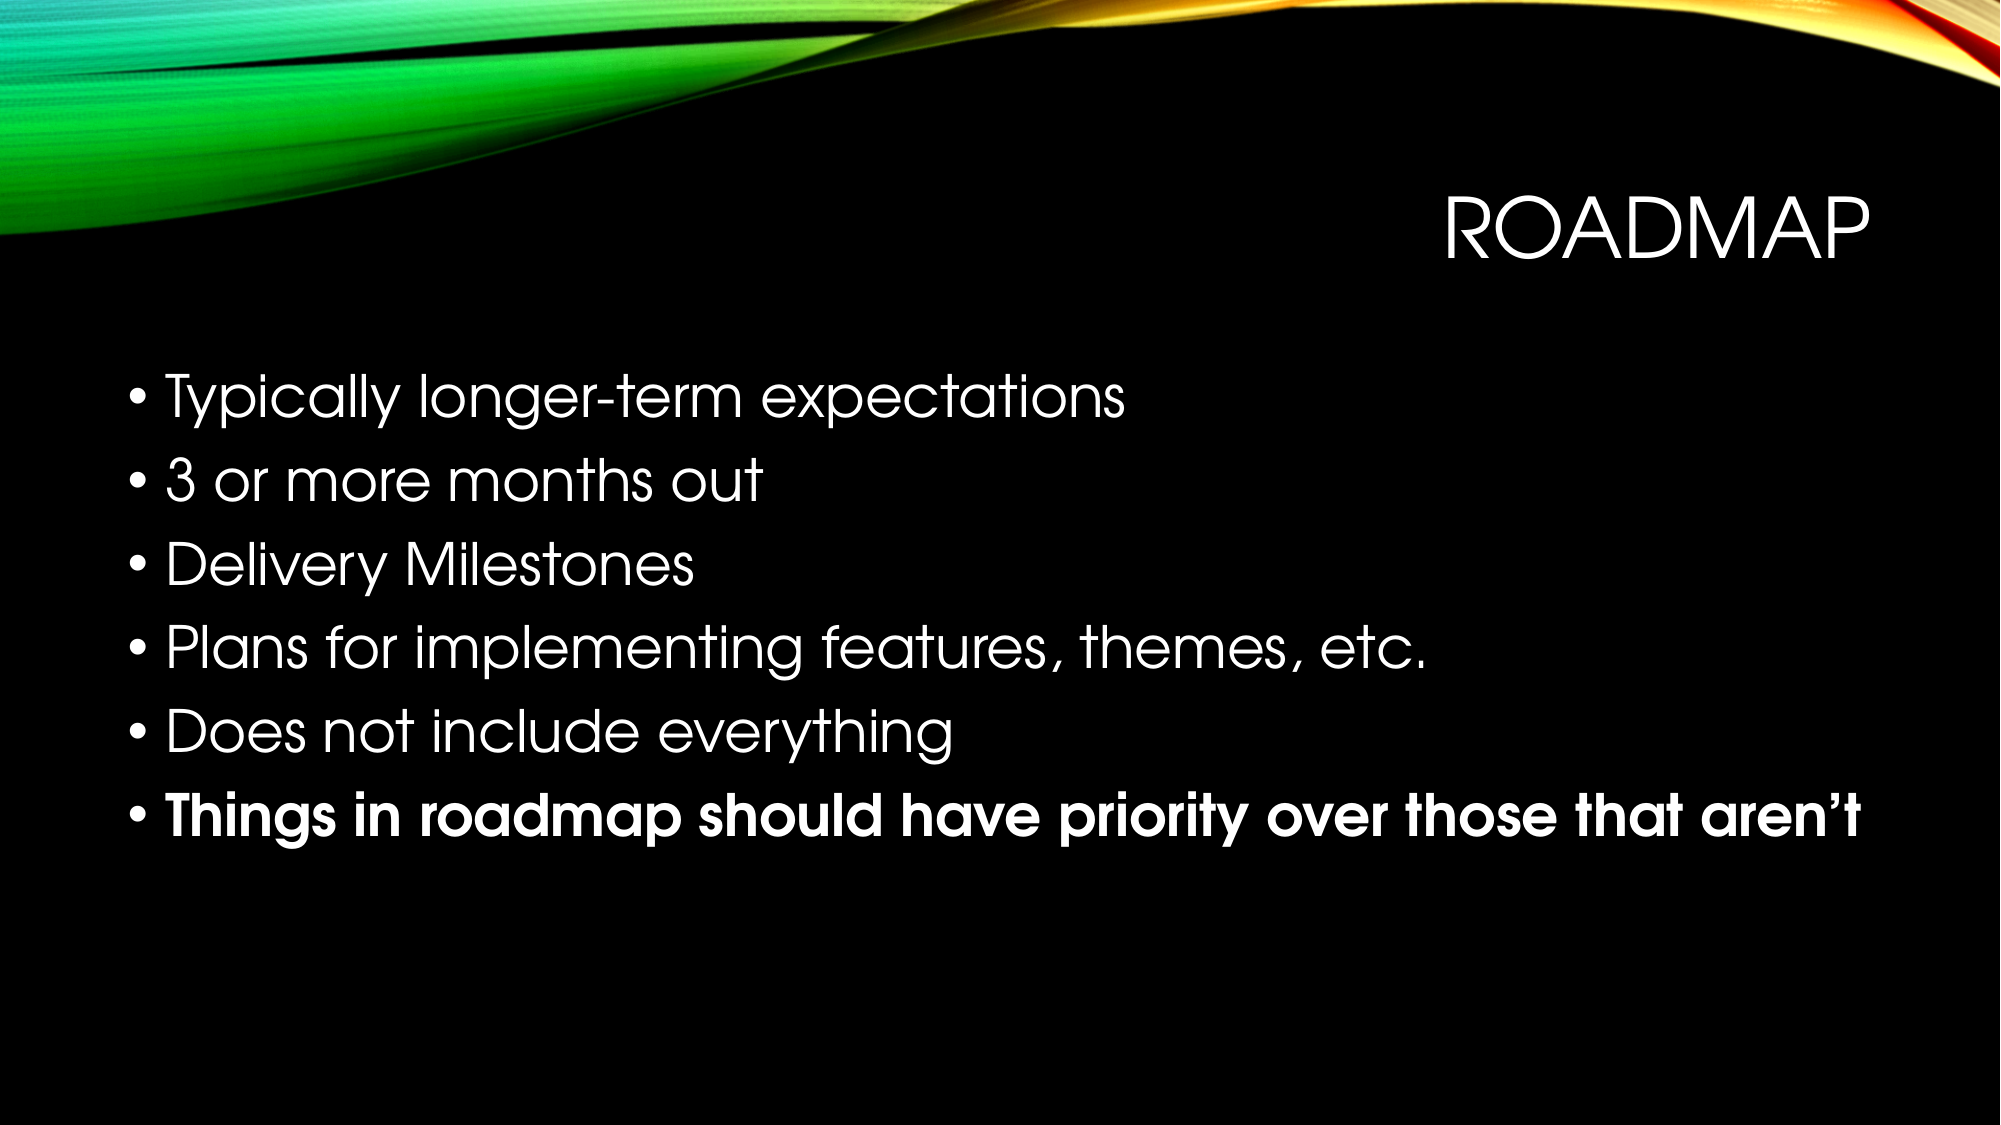

# Roadmap
Typically longer-term expectations
3 or more months out
Delivery Milestones
Plans for implementing features, themes, etc.
Does not include everything
Things in roadmap should have priority over those that aren’t